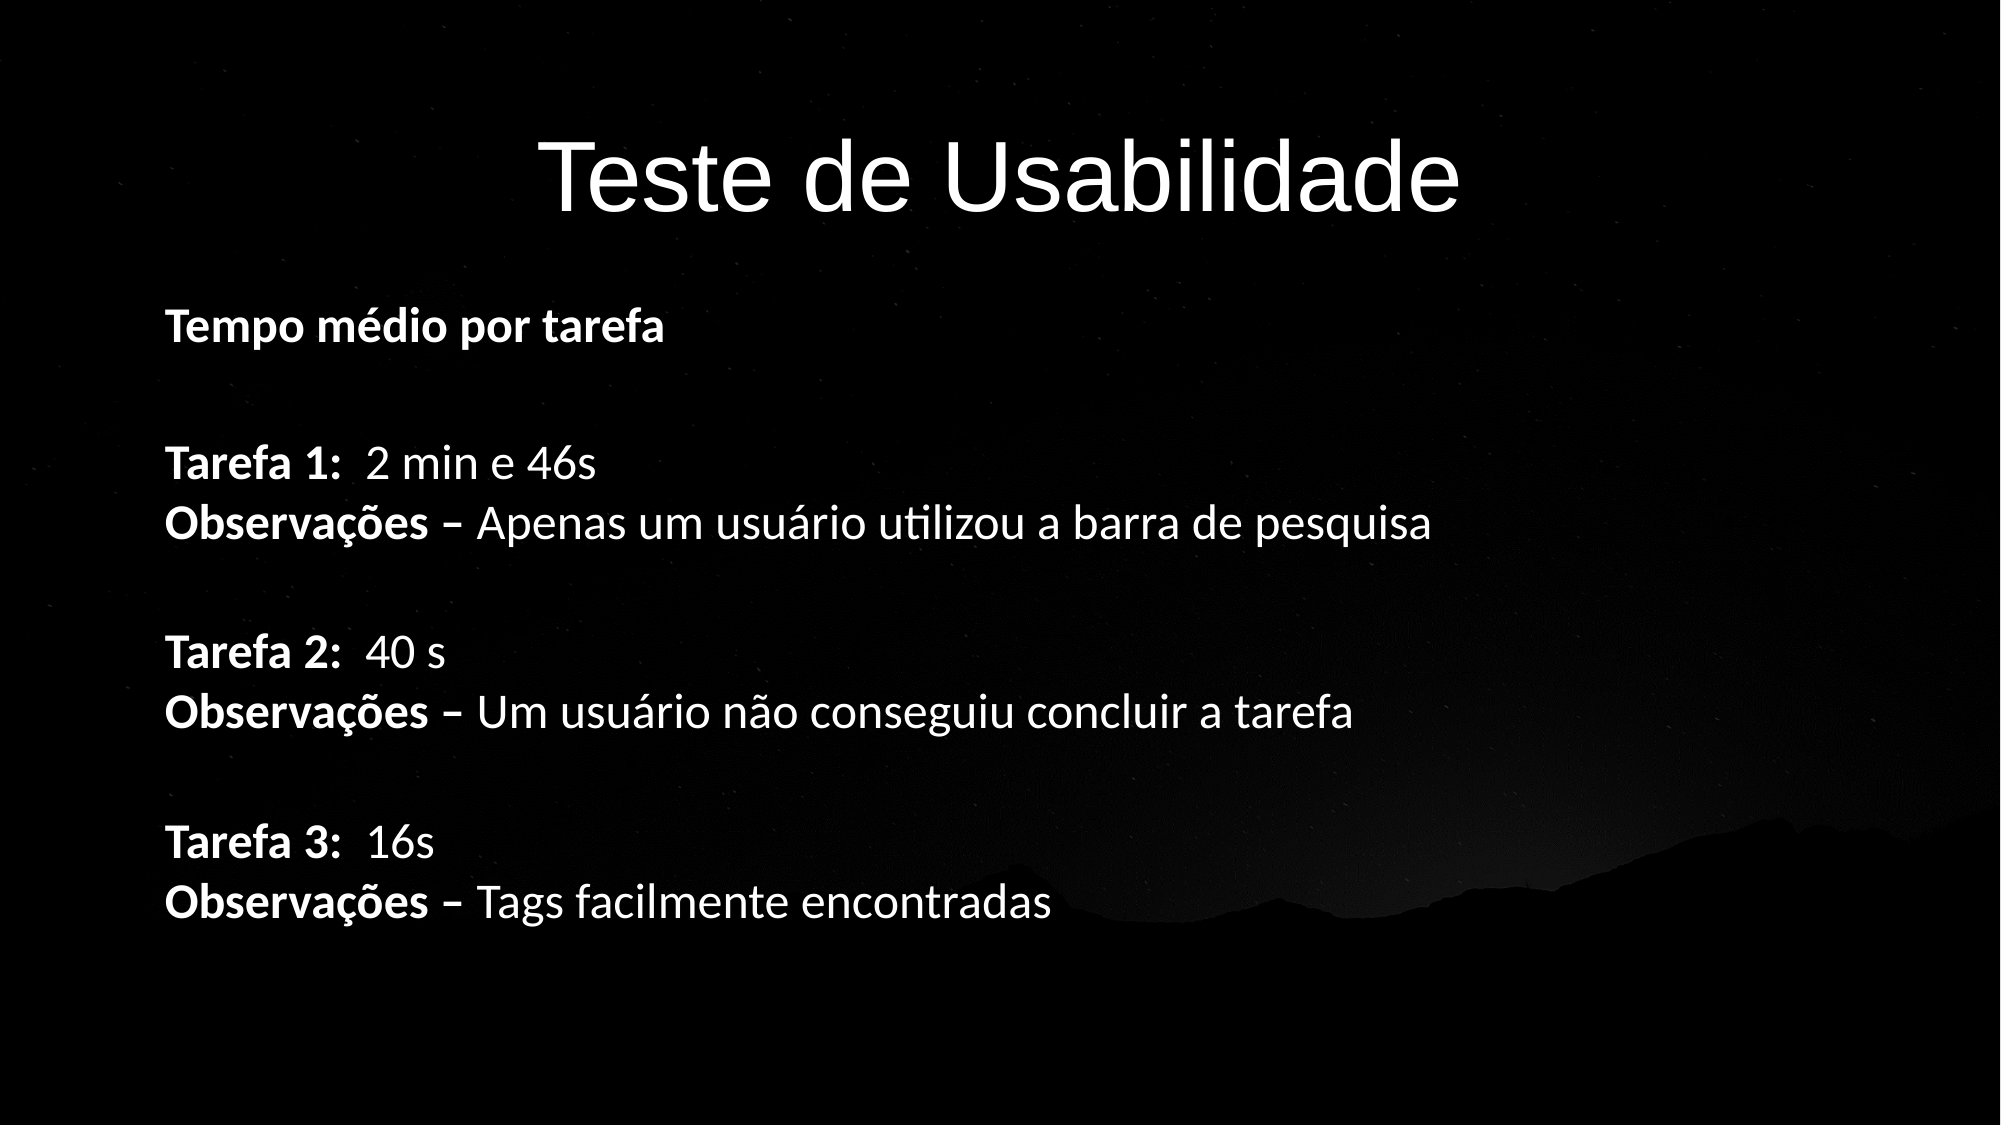

# Teste de Usabilidade
Tempo médio por tarefa

Tarefa 1:  2 min e 46s
Observações – Apenas um usuário utilizou a barra de pesquisa

Tarefa 2:  40 s
Observações – Um usuário não conseguiu concluir a tarefa
Tarefa 3:  16s
Observações – Tags facilmente encontradas